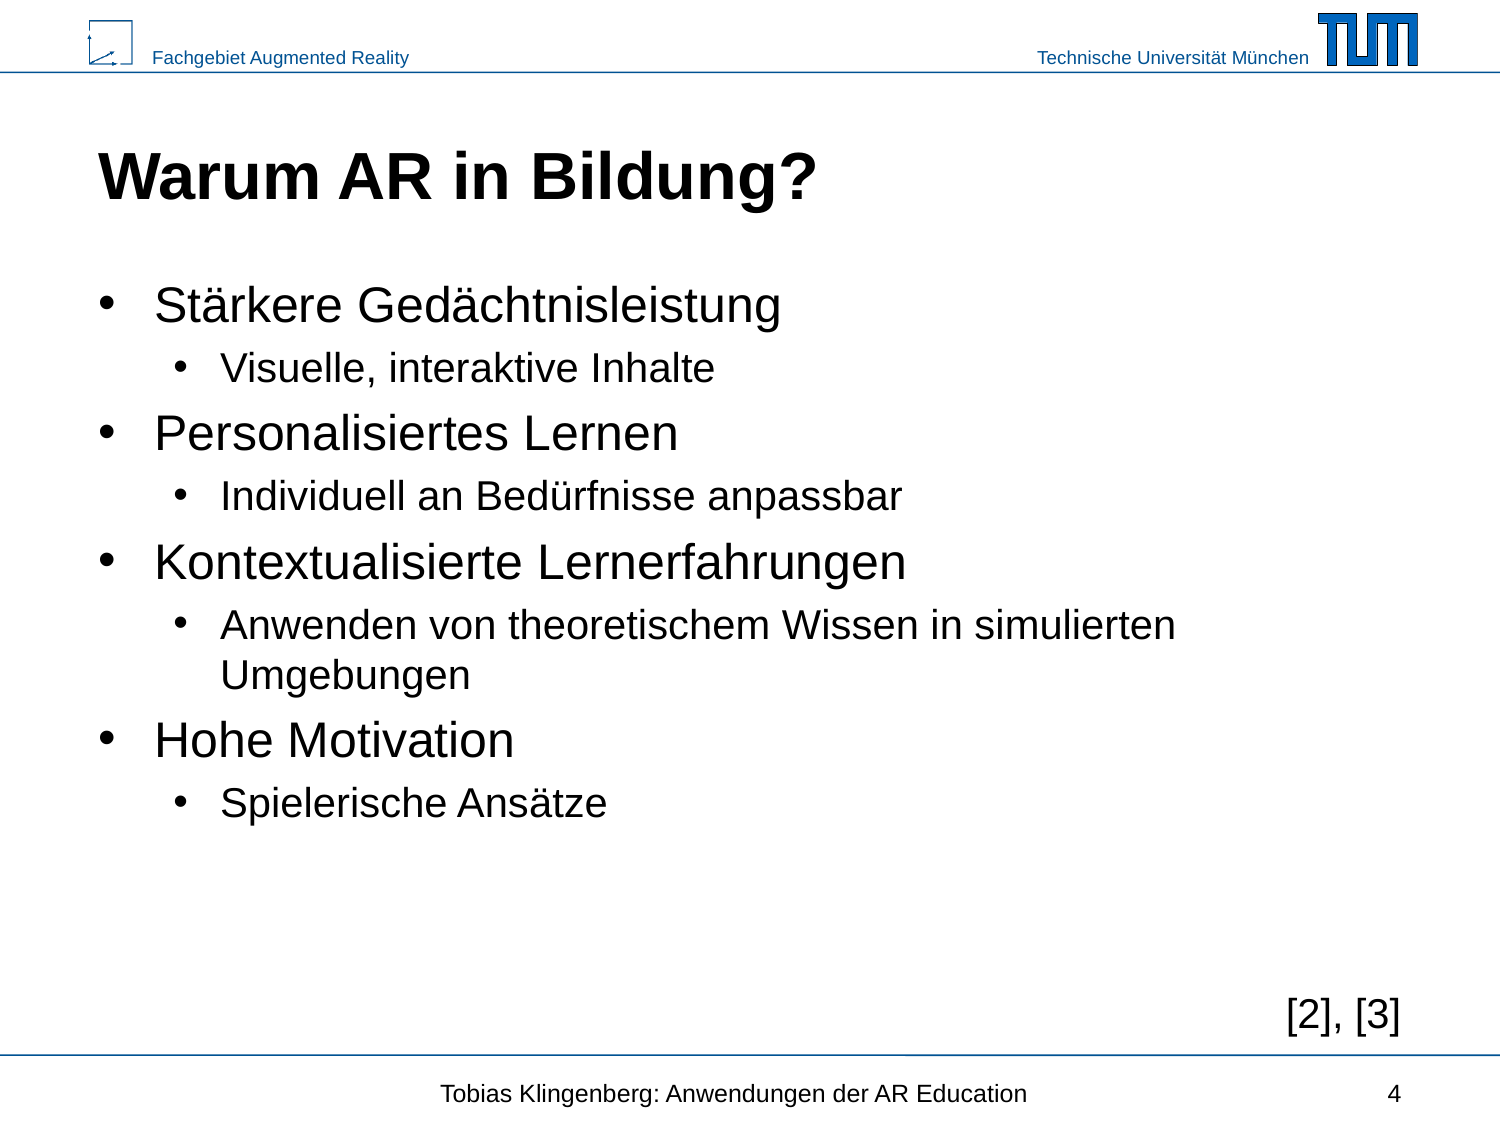

# Warum AR in Bildung?
Stärkere Gedächtnisleistung
Visuelle, interaktive Inhalte
Personalisiertes Lernen
Individuell an Bedürfnisse anpassbar
Kontextualisierte Lernerfahrungen
Anwenden von theoretischem Wissen in simulierten Umgebungen
Hohe Motivation
Spielerische Ansätze
[2], [3]
Tobias Klingenberg: Anwendungen der AR Education
4